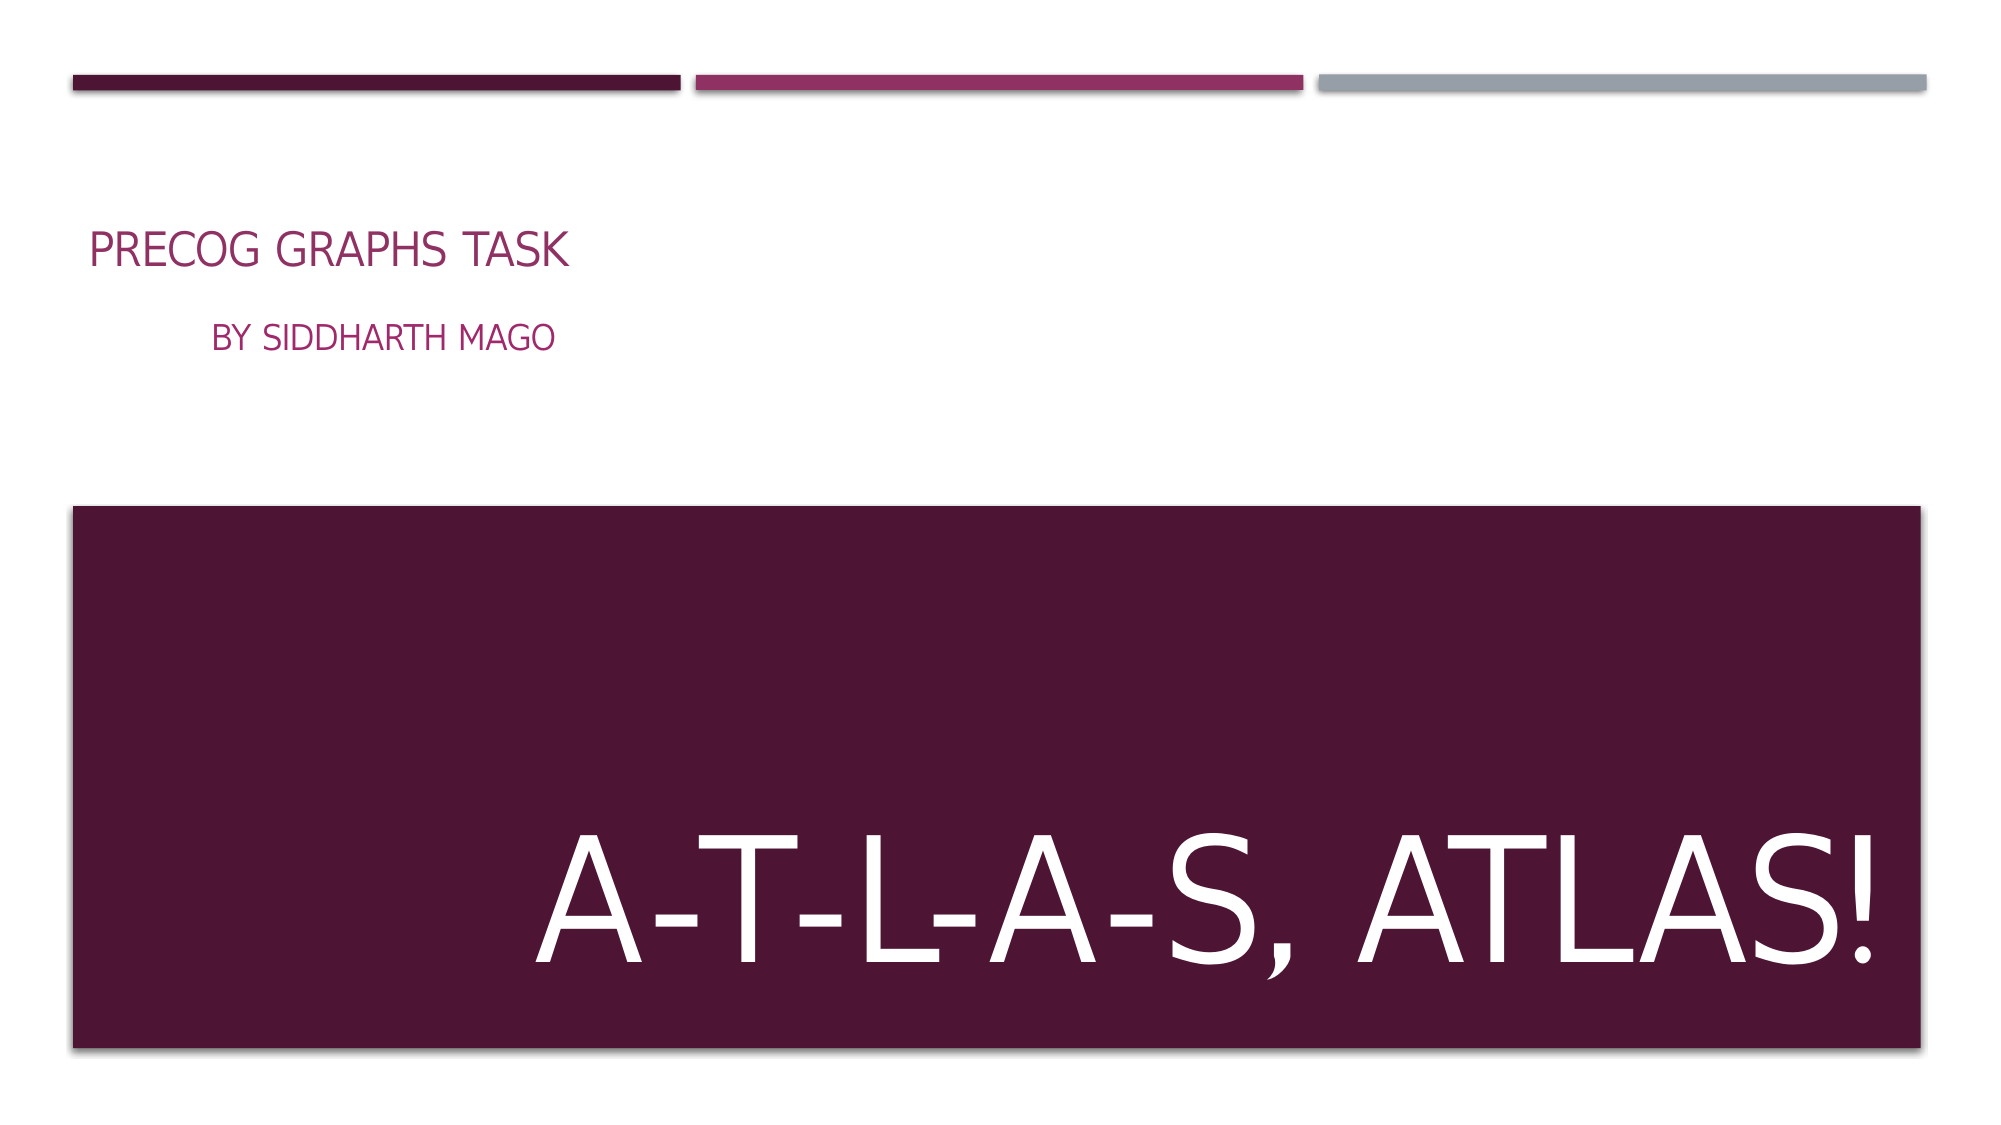

precog graphs task
by Siddharth Mago
# a-t-l-a-s, atlas!